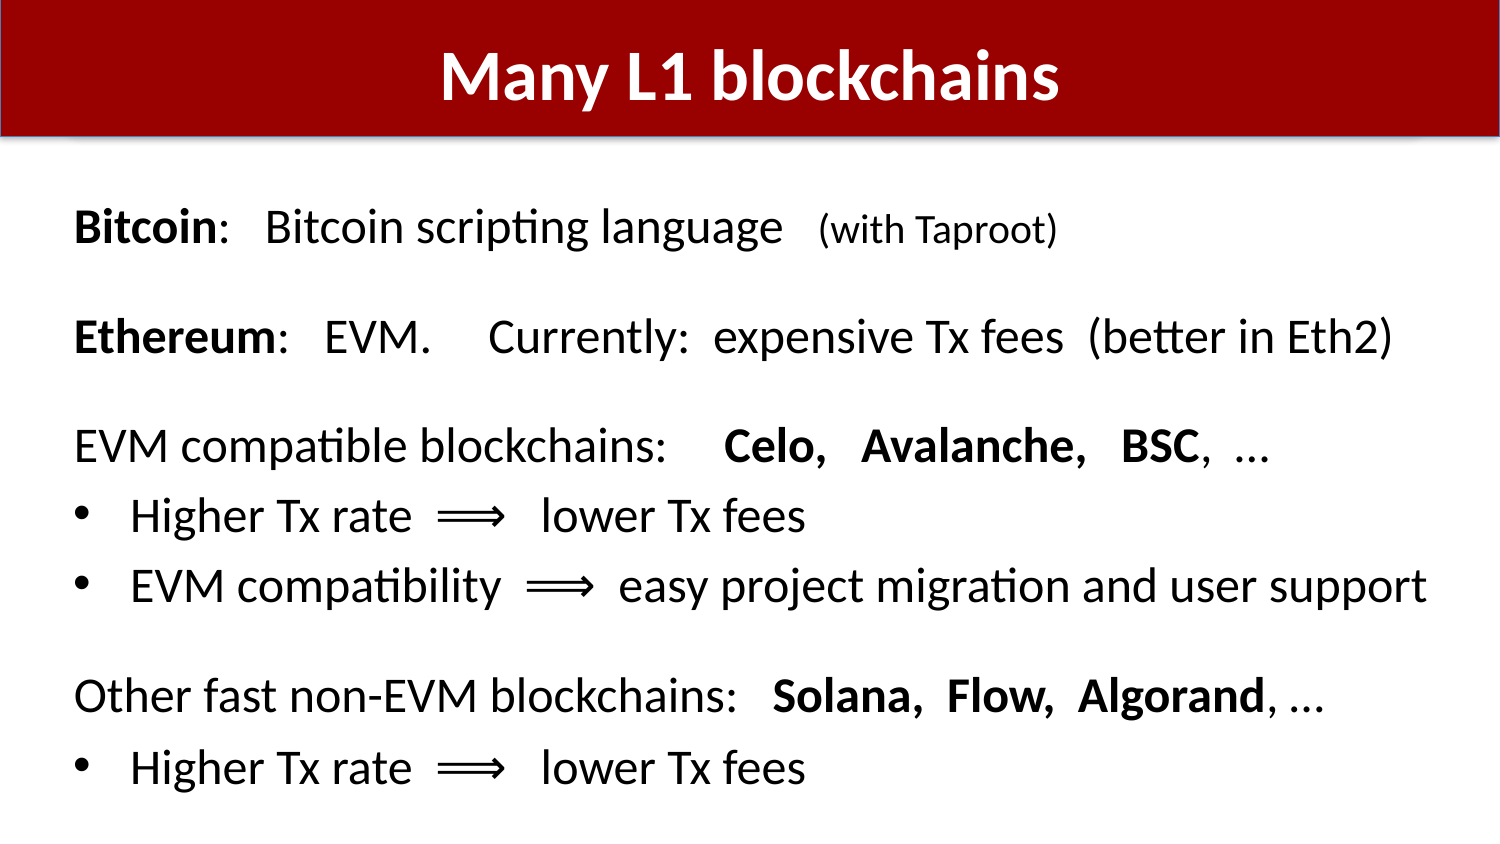

# Many L1 blockchains
Bitcoin:   Bitcoin scripting language   (with Taproot)
Ethereum:   EVM.     Currently:  expensive Tx fees  (better in Eth2)
EVM compatible blockchains:     Celo,   Avalanche,   BSC,  …
Higher Tx rate  ⟹   lower Tx fees
EVM compatibility  ⟹  easy project migration and user support
Other fast non-EVM blockchains:   Solana,  Flow,  Algorand, …
Higher Tx rate  ⟹   lower Tx fees